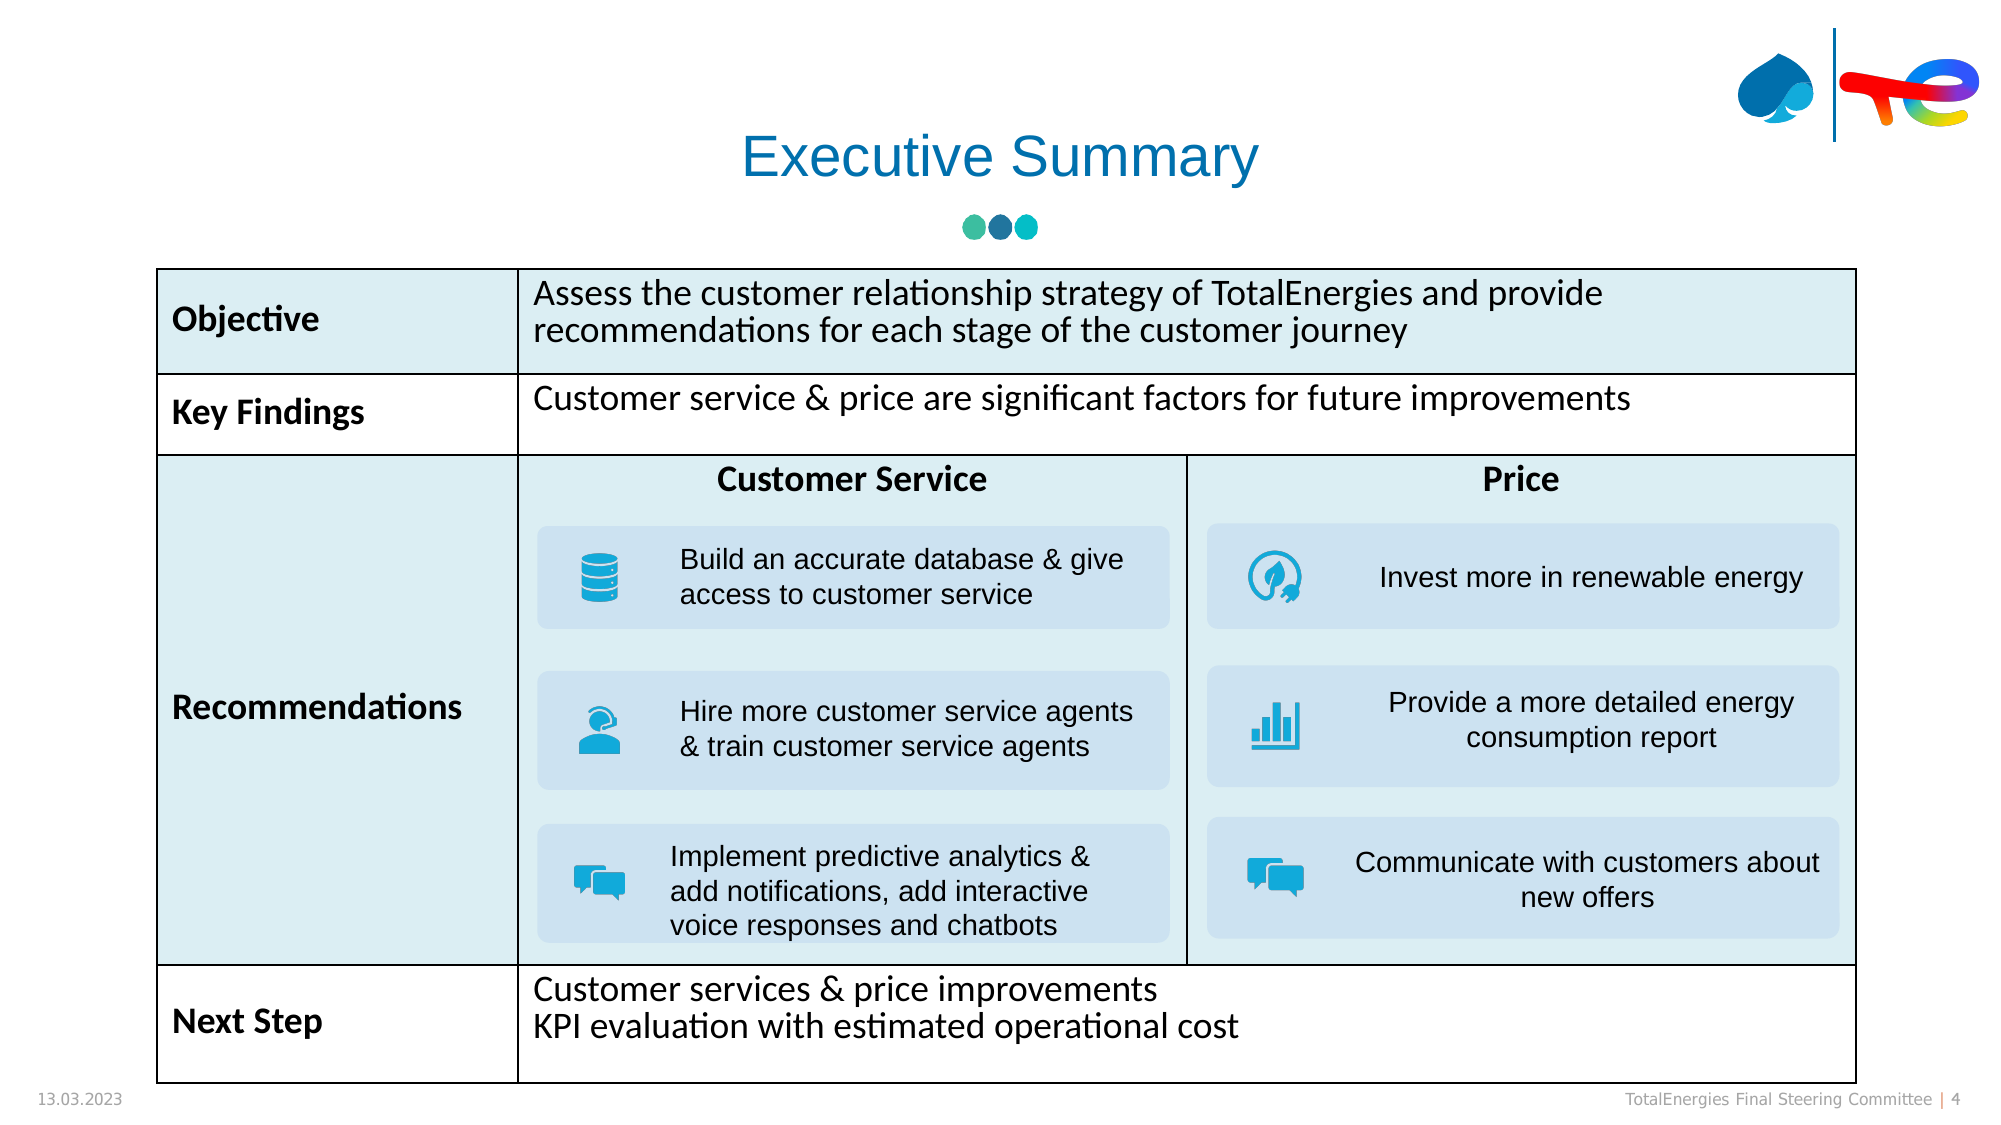

# Executive Summary
| Objective | Assess the customer relationship strategy of TotalEnergies and provide recommendations for each stage of the customer journey ​ |  |
| --- | --- | --- |
| Key Findings | Customer service & price are significant factors for future improvements |  |
| Recommendations | Customer Service | Price​ |
| Next Step | Customer services & price improvements KPI evaluation with estimated operational cost |  |
Build an accurate database & give access to customer service​
Hire more customer service agents & train customer service agents
Implement predictive analytics & add notifications, add interactive voice responses and chatbots
Invest more in renewable energy
Provide a more detailed energy consumption report
Communicate with customers about new offers
13.03.2023
TotalEnergies​ Final Steering Committee |  4